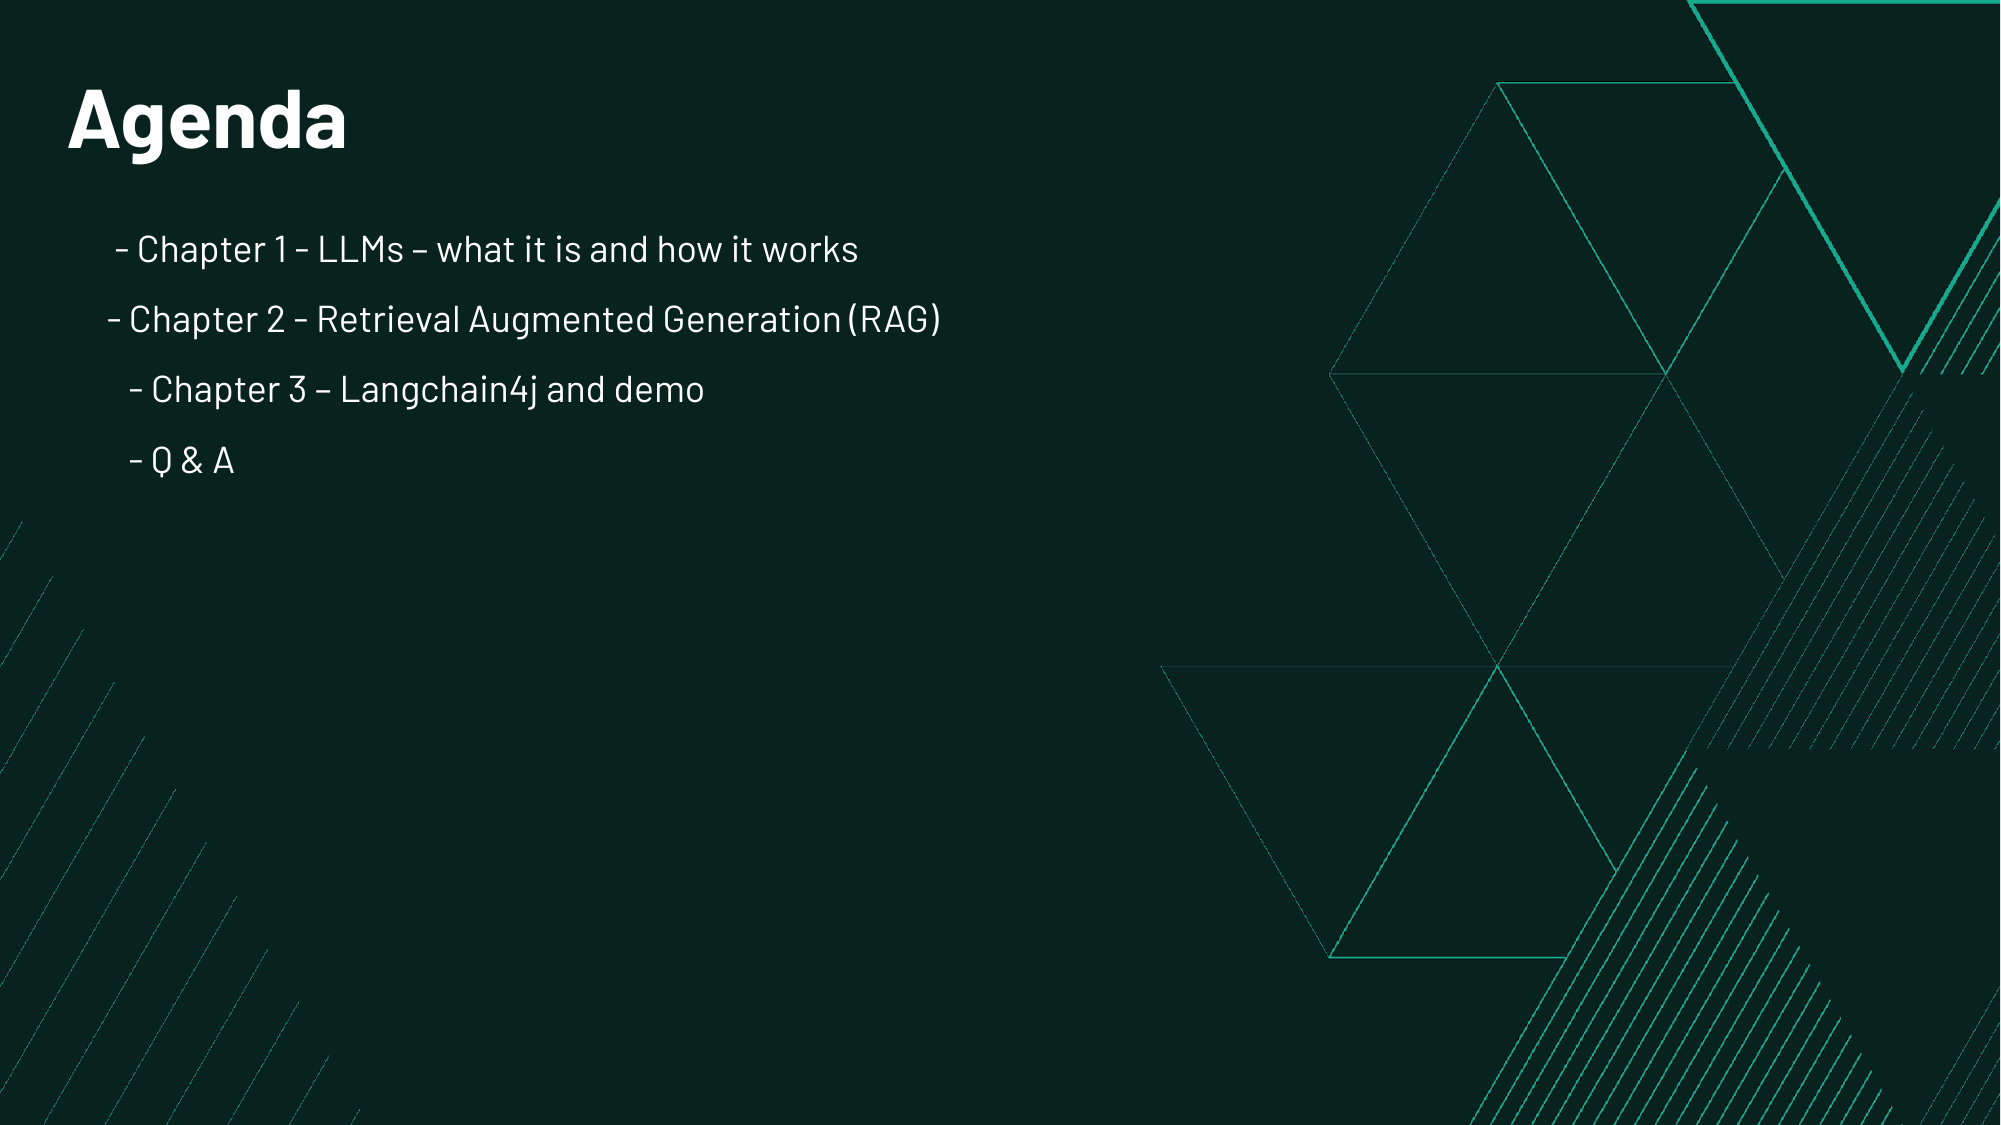

Agenda
- Chapter 1 - LLMs – what it is and how it works
- Chapter 2 - Retrieval Augmented Generation (RAG)
- Chapter 3 – Langchain4j and demo
- Q & A